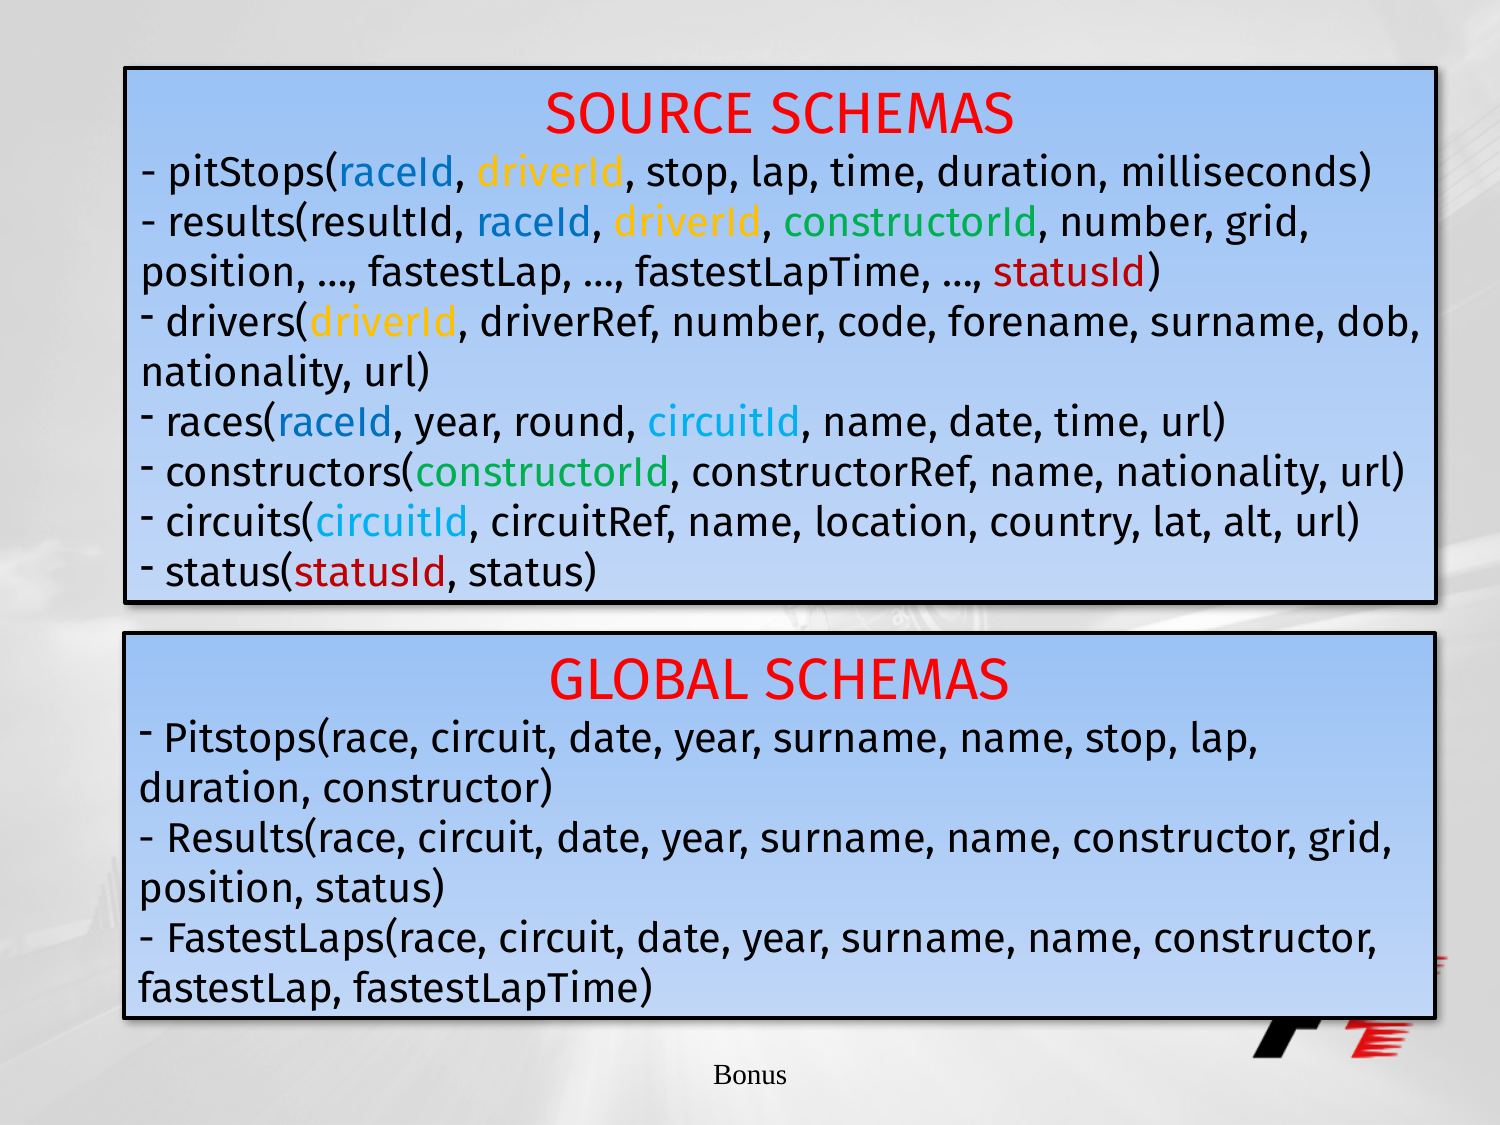

SOURCE SCHEMAS
- pitStops(raceId, driverId, stop, lap, time, duration, milliseconds)
- results(resultId, raceId, driverId, constructorId, number, grid, position, …, fastestLap, …, fastestLapTime, …, statusId)
 drivers(driverId, driverRef, number, code, forename, surname, dob, nationality, url)
 races(raceId, year, round, circuitId, name, date, time, url)
 constructors(constructorId, constructorRef, name, nationality, url)
 circuits(circuitId, circuitRef, name, location, country, lat, alt, url)
 status(statusId, status)
GLOBAL SCHEMAS
 Pitstops(race, circuit, date, year, surname, name, stop, lap, duration, constructor)
- Results(race, circuit, date, year, surname, name, constructor, grid, position, status)
- FastestLaps(race, circuit, date, year, surname, name, constructor, fastestLap, fastestLapTime)
Bonus